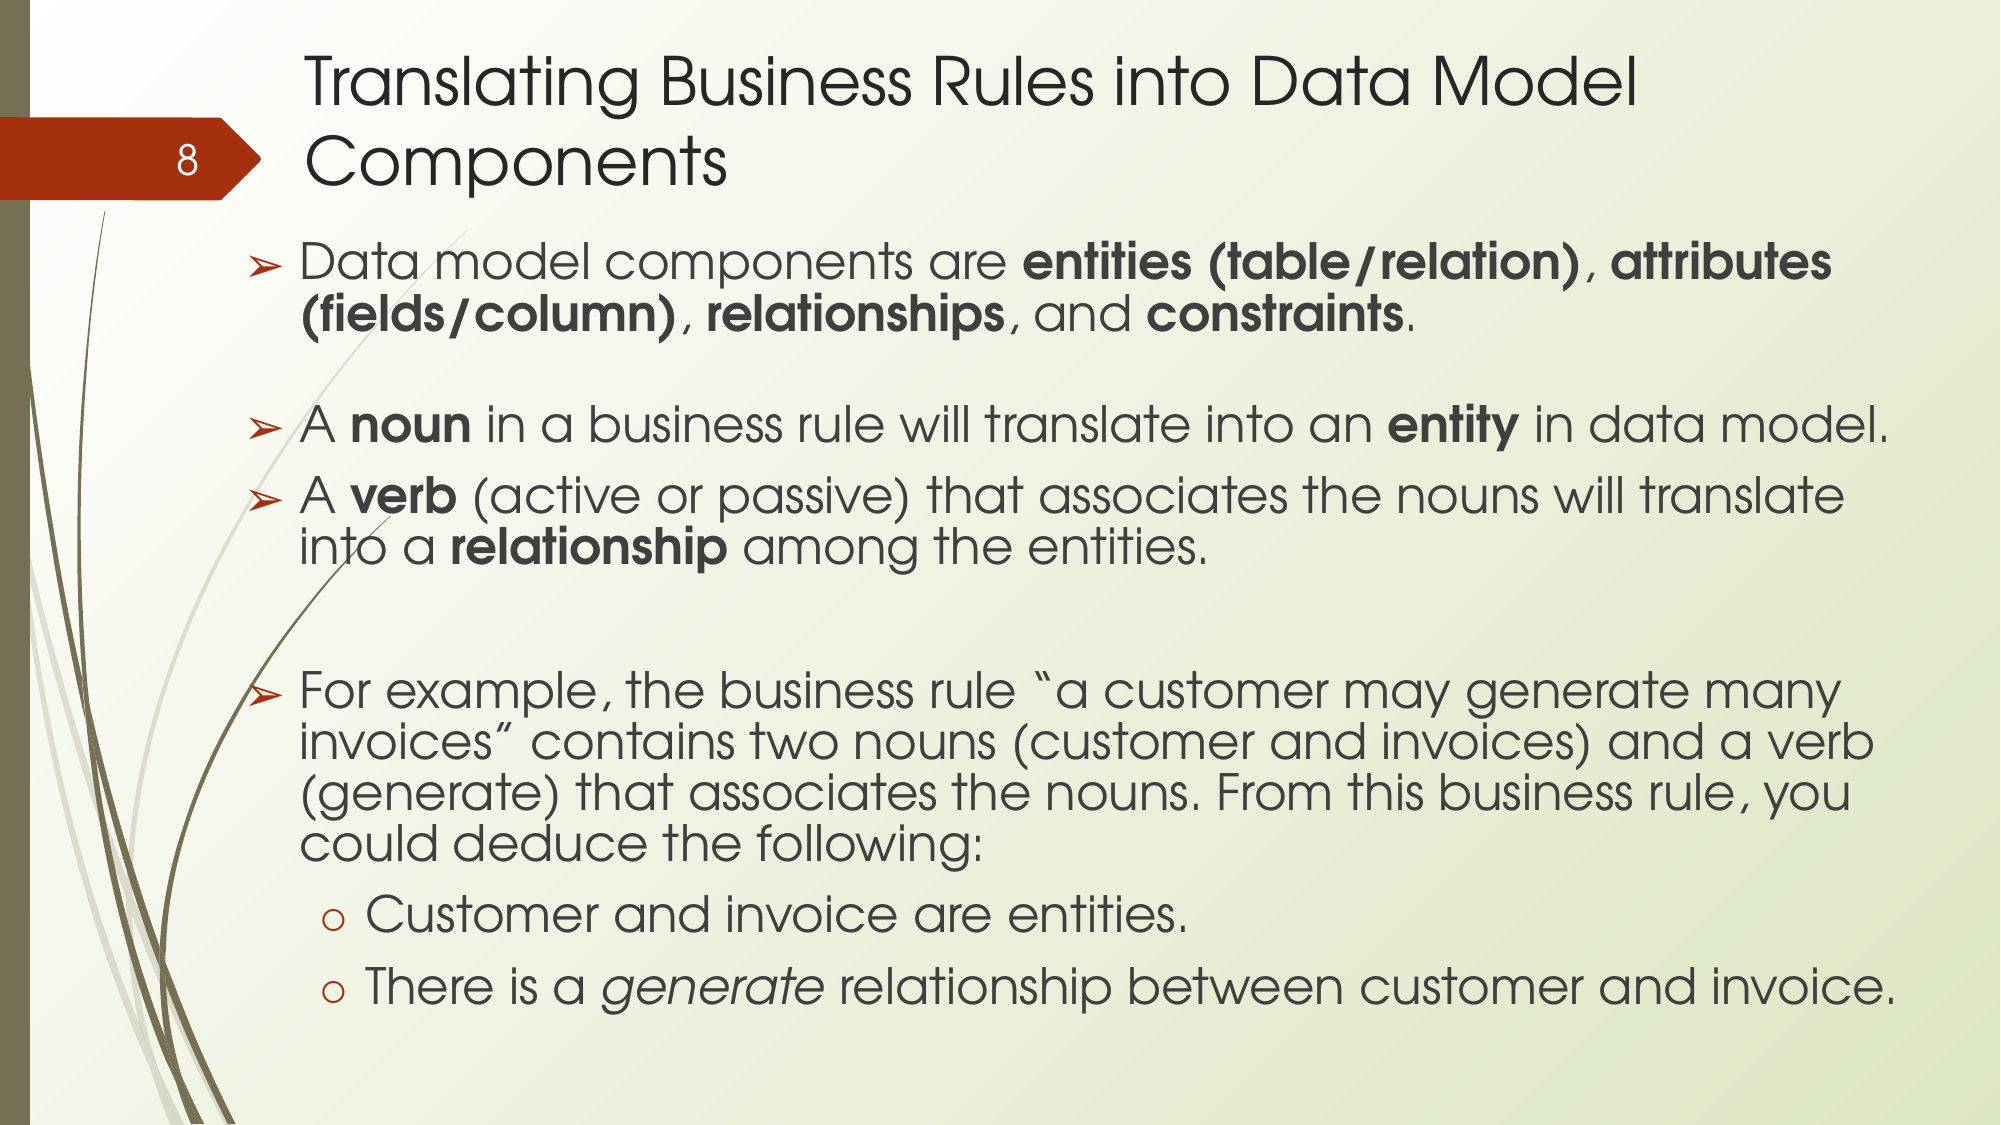

# Translating Business Rules into Data Model Components
8
Data model components are entities (table/relation), attributes (fields/column), relationships, and constraints.
A noun in a business rule will translate into an entity in data model.
A verb (active or passive) that associates the nouns will translate into a relationship among the entities.

For example, the business rule “a customer may generate many invoices” contains two nouns (customer and invoices) and a verb (generate) that associates the nouns. From this business rule, you could deduce the following:
Customer and invoice are entities.
There is a generate relationship between customer and invoice.